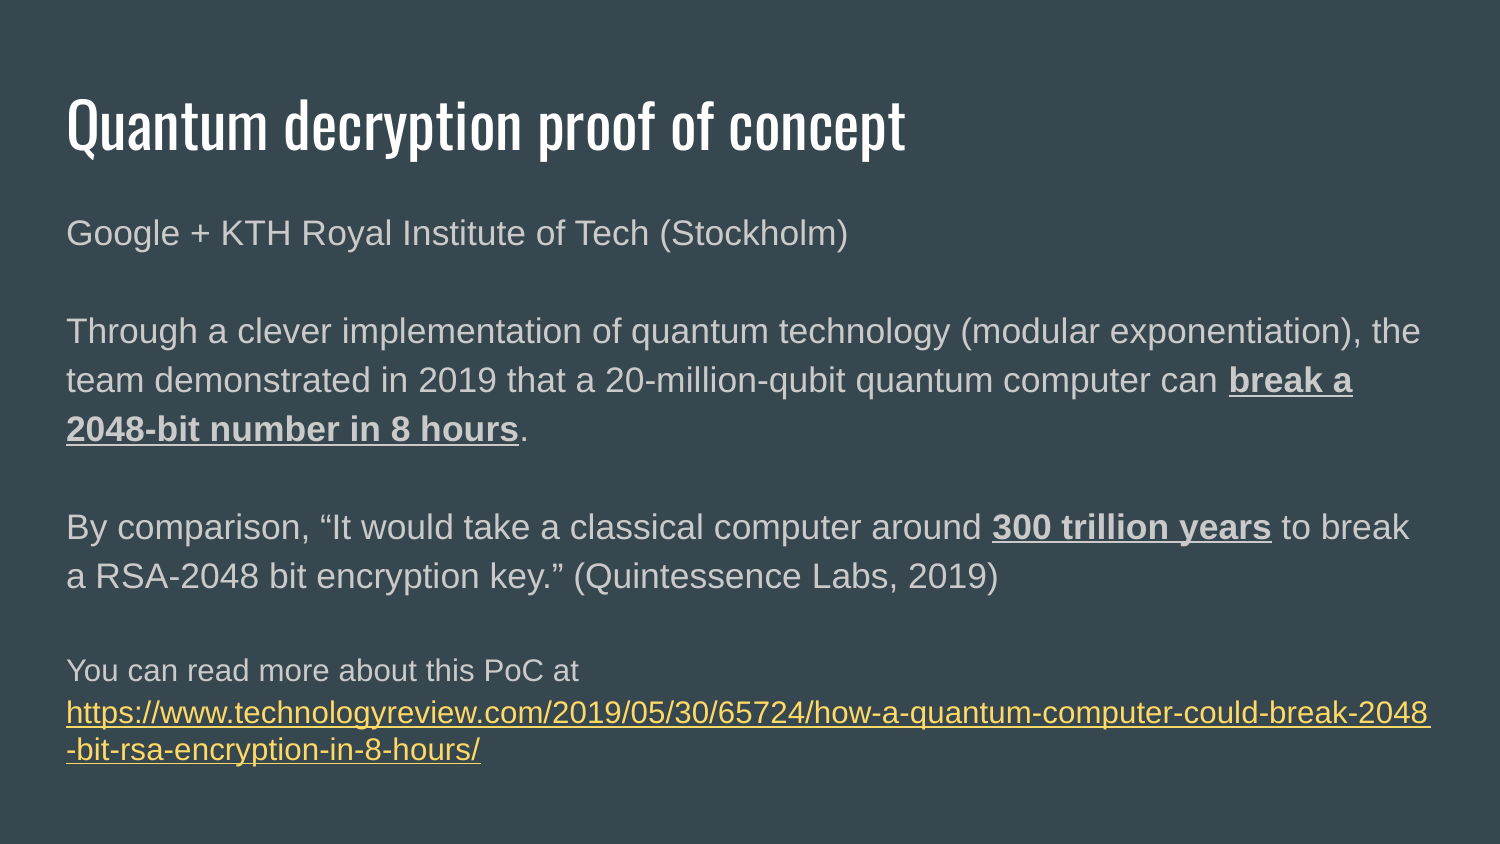

# Quantum decryption proof of concept
Google + KTH Royal Institute of Tech (Stockholm)

Through a clever implementation of quantum technology (modular exponentiation), the team demonstrated in 2019 that a 20-million-qubit quantum computer can break a 2048-bit number in 8 hours.

By comparison, “It would take a classical computer around 300 trillion years to break a RSA-2048 bit encryption key.” (Quintessence Labs, 2019)

You can read more about this PoC at https://www.technologyreview.com/2019/05/30/65724/how-a-quantum-computer-could-break-2048-bit-rsa-encryption-in-8-hours/